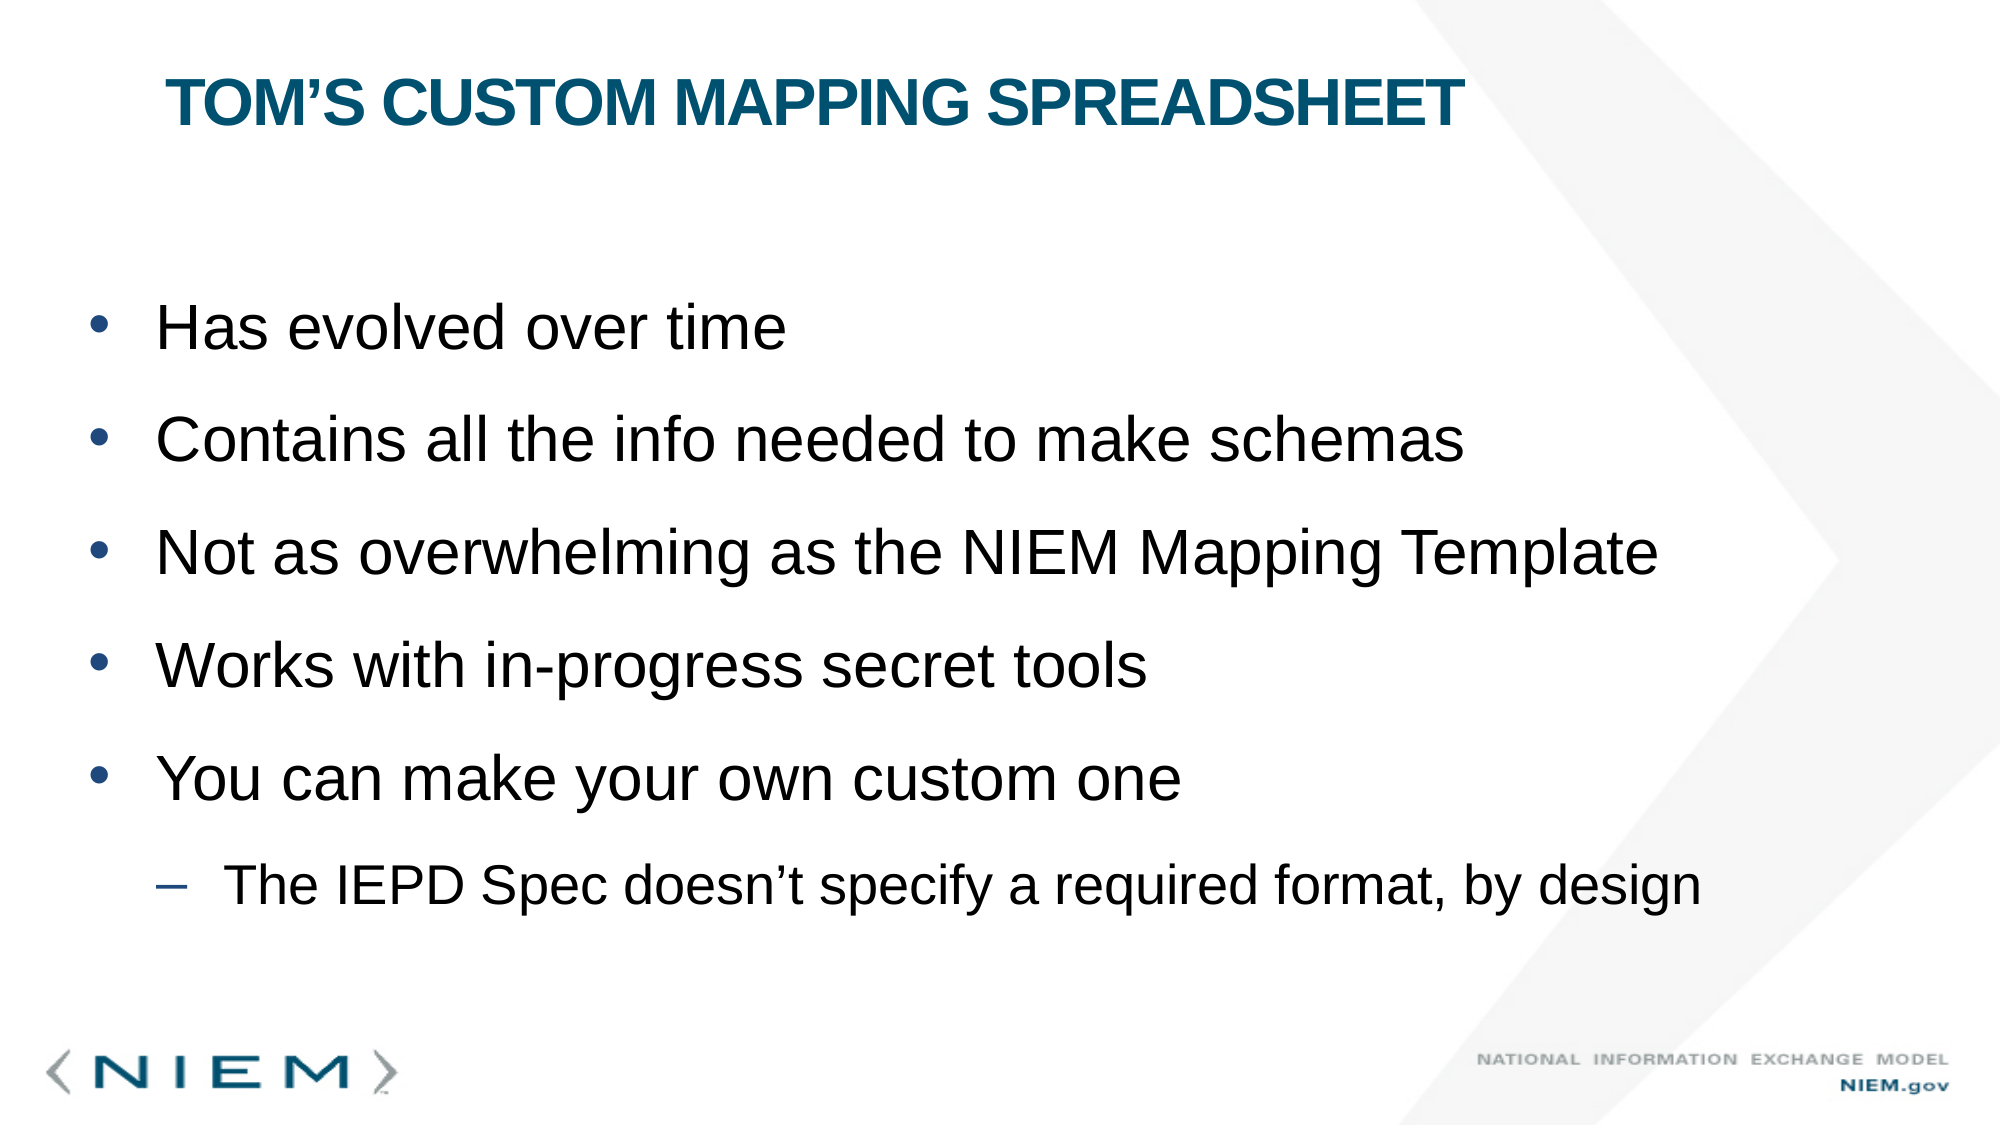

# Tom’s Custom Mapping Spreadsheet
Has evolved over time
Contains all the info needed to make schemas
Not as overwhelming as the NIEM Mapping Template
Works with in-progress secret tools
You can make your own custom one
The IEPD Spec doesn’t specify a required format, by design